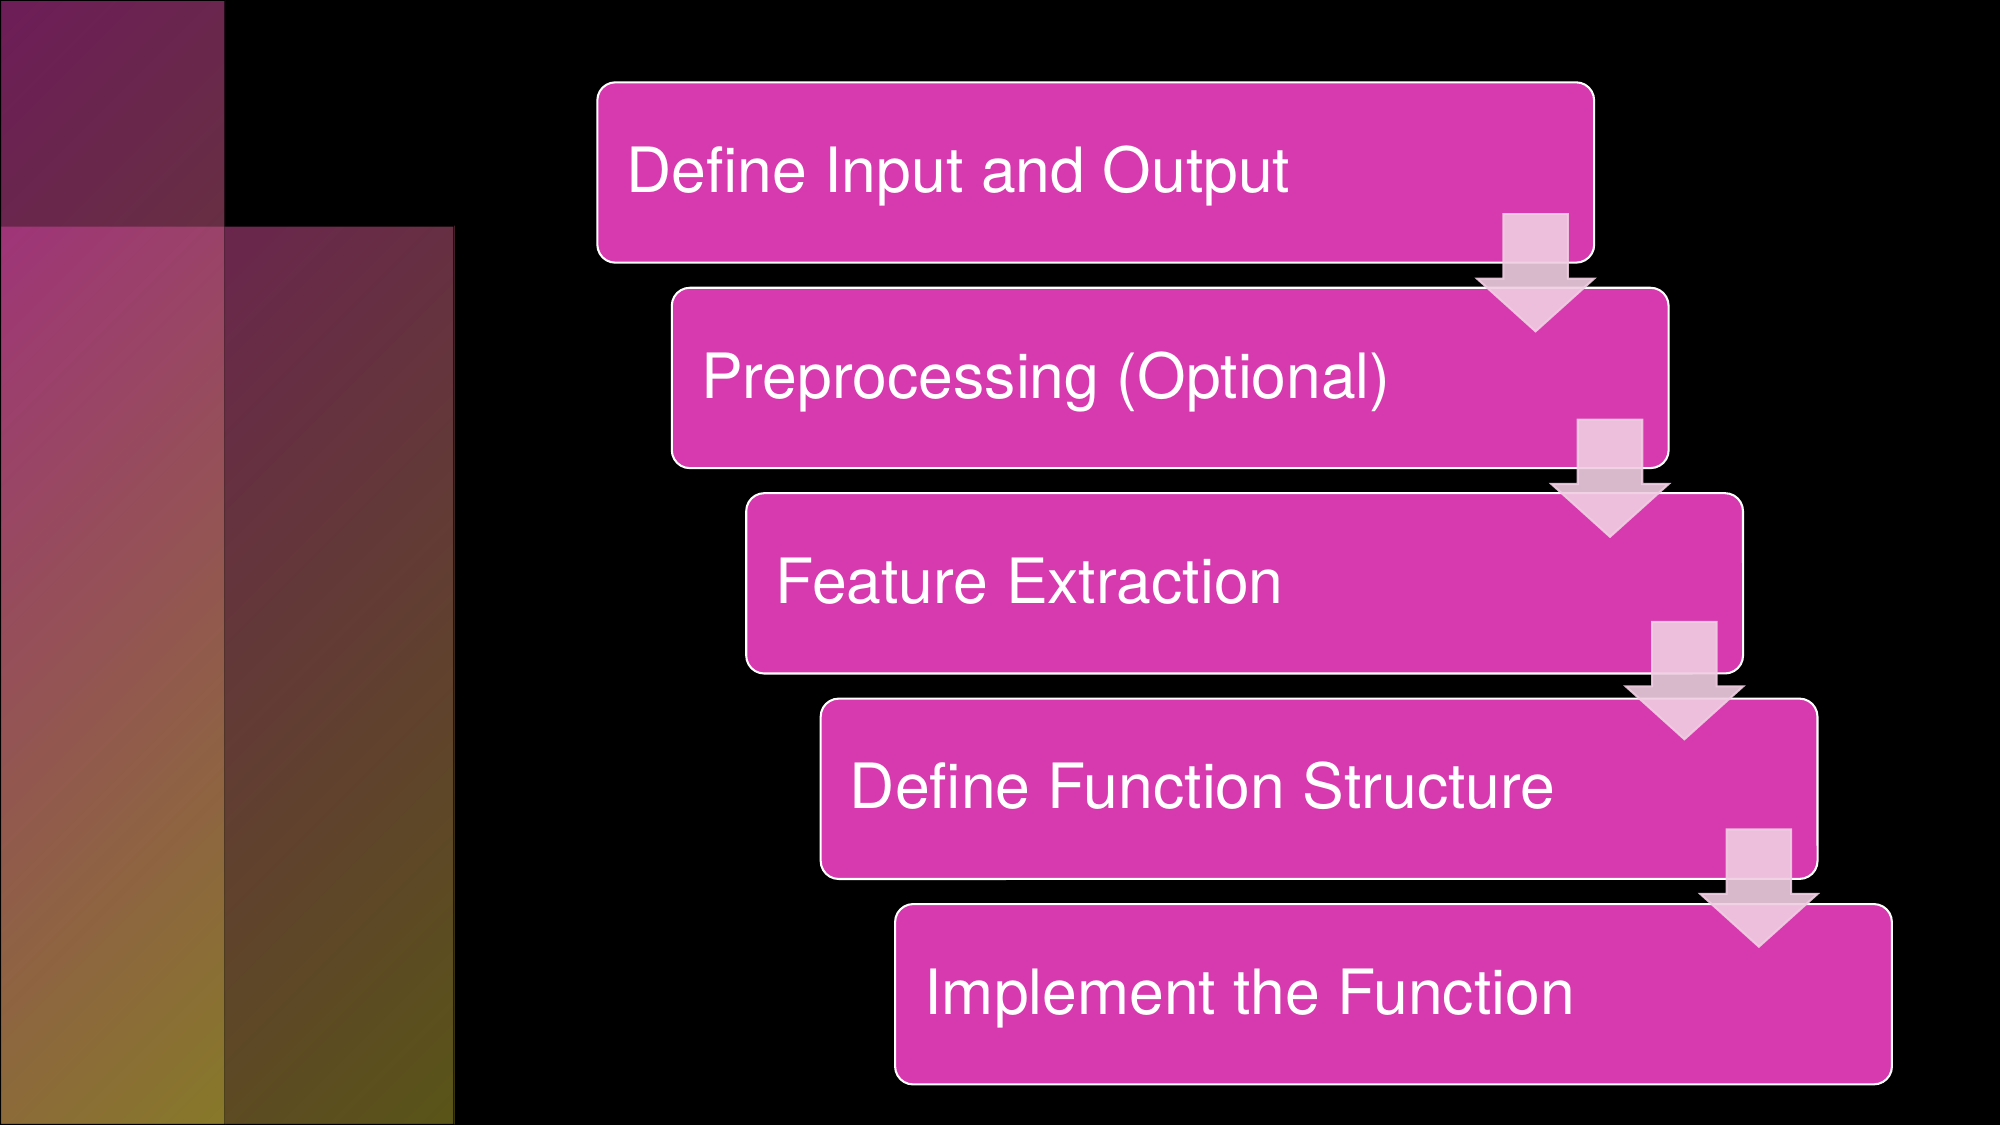

Define Input and Output
Preprocessing (Optional)
Feature Extraction
Define Function Structure
Implement the Function